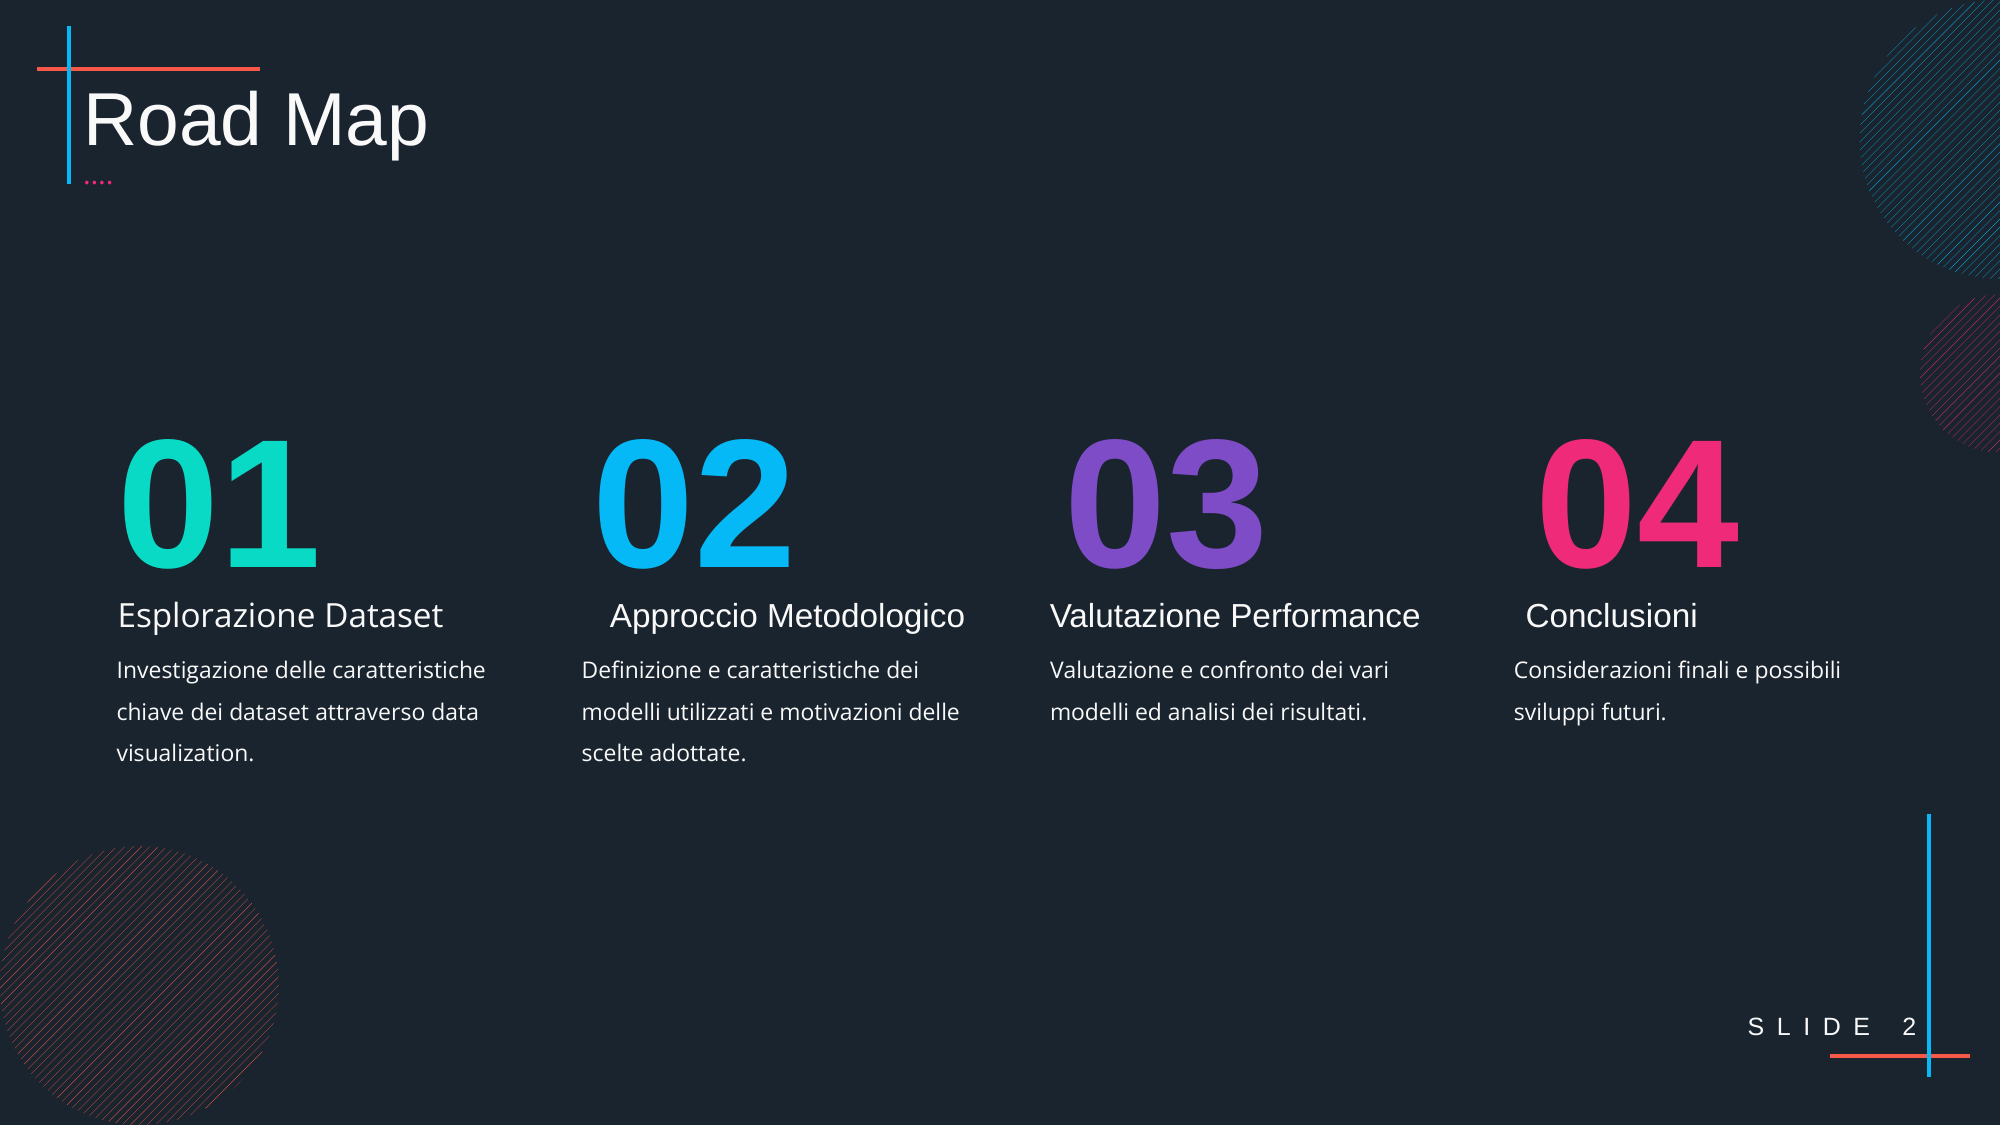

Road Map
….
01
02
03
04
Esplorazione Dataset

Approccio Metodologico
Valutazione Performance
Conclusioni
Investigazione delle caratteristiche chiave dei dataset attraverso data visualization.
Definizione e caratteristiche dei modelli utilizzati e motivazioni delle scelte adottate.
Valutazione e confronto dei vari modelli ed analisi dei risultati.
Considerazioni finali e possibili sviluppi futuri.